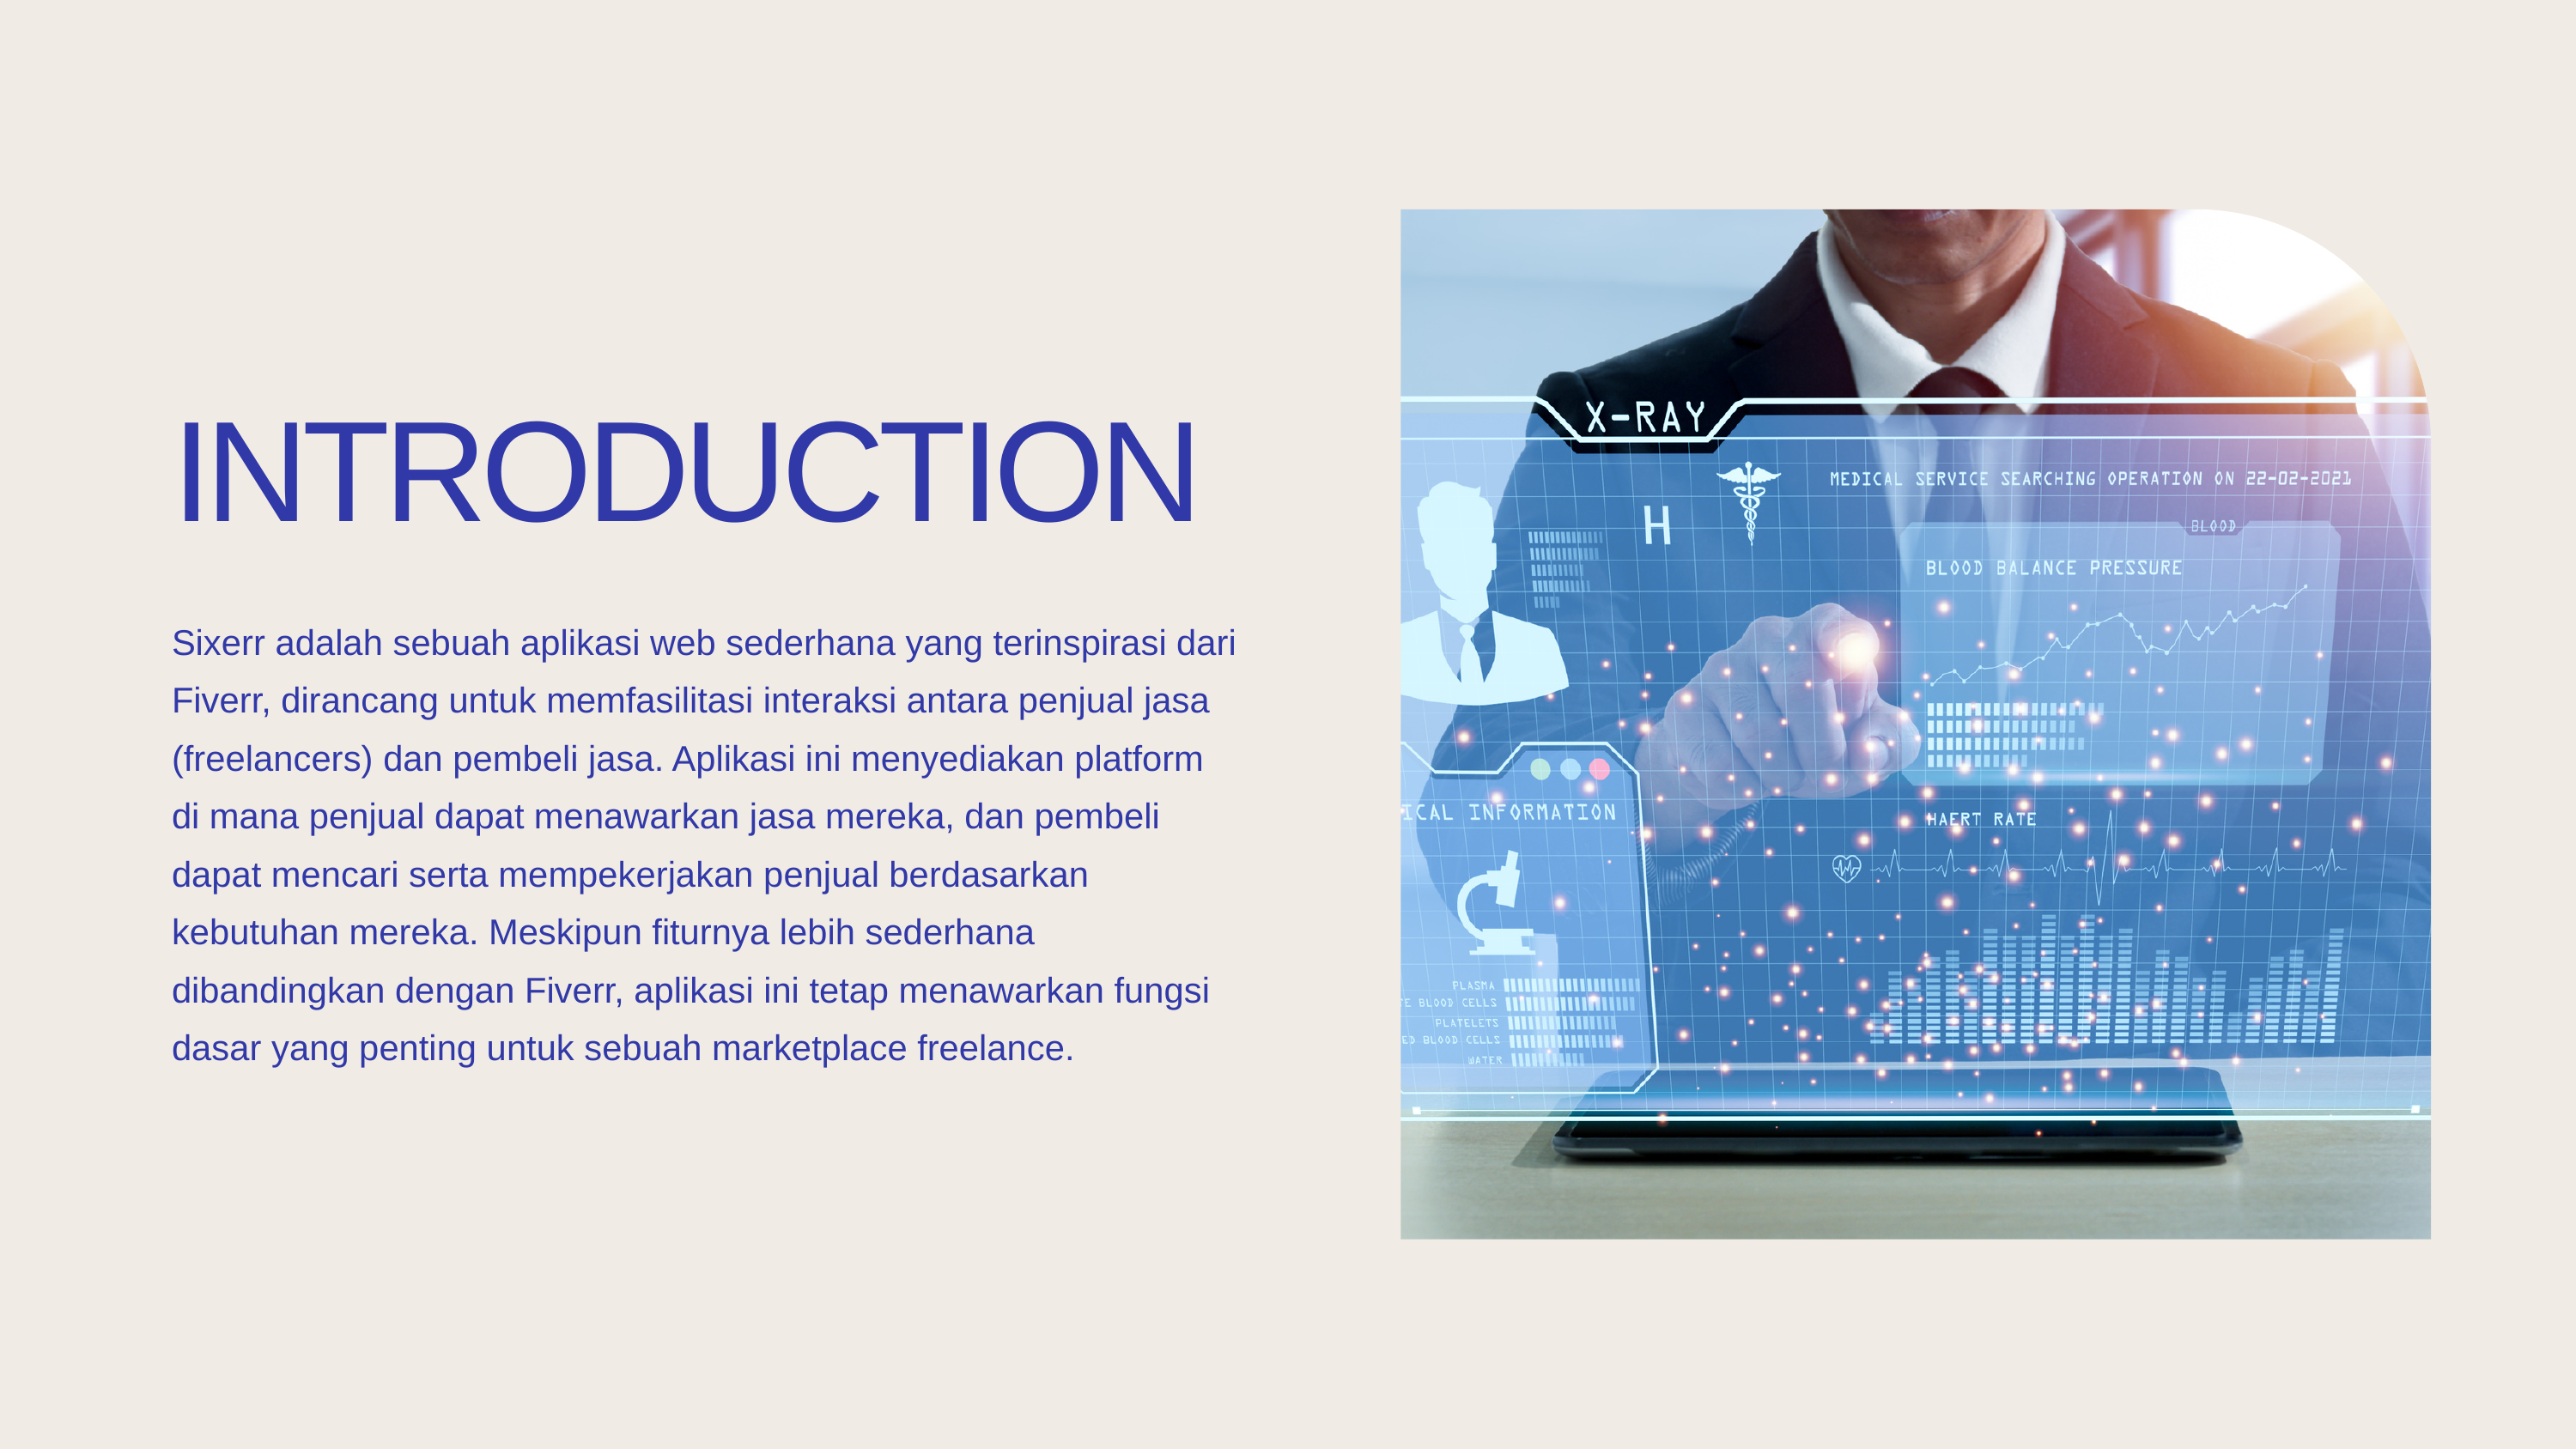

INTRODUCTION
Sixerr adalah sebuah aplikasi web sederhana yang terinspirasi dari Fiverr, dirancang untuk memfasilitasi interaksi antara penjual jasa (freelancers) dan pembeli jasa. Aplikasi ini menyediakan platform di mana penjual dapat menawarkan jasa mereka, dan pembeli dapat mencari serta mempekerjakan penjual berdasarkan kebutuhan mereka. Meskipun fiturnya lebih sederhana dibandingkan dengan Fiverr, aplikasi ini tetap menawarkan fungsi dasar yang penting untuk sebuah marketplace freelance.